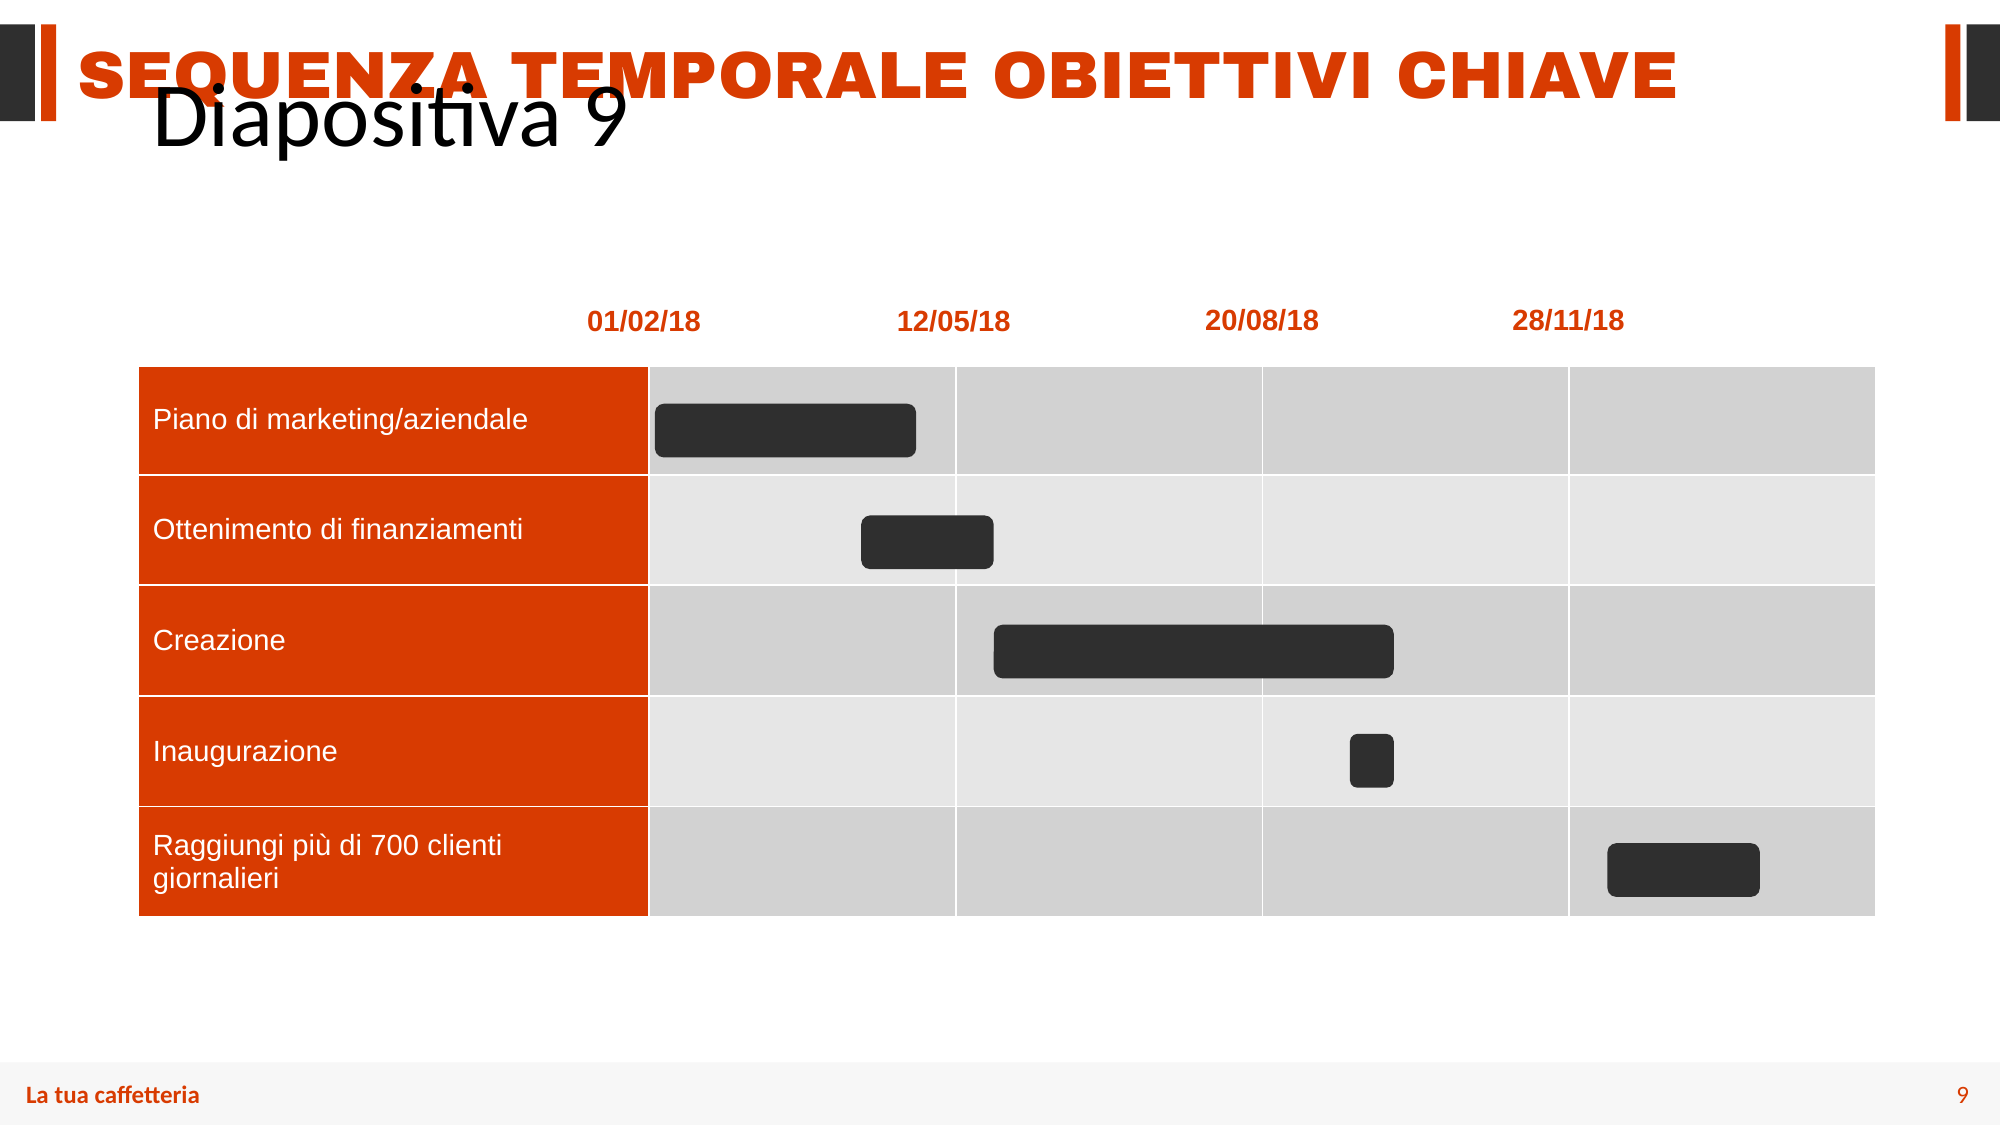

SEQUENZA TEMPORALE OBIETTIVI CHIAVE
# Diapositiva 9
|  |  |  |  |  |
| --- | --- | --- | --- | --- |
| Piano di marketing/aziendale |  |  |  |  |
| Ottenimento di finanziamenti |  |  |  |  |
| Creazione |  |  |  |  |
| Inaugurazione |  |  |  |  |
| Raggiungi più di 700 clienti giornalieri |  |  |  |  |
20/08/18
28/11/18
01/02/18
12/05/18